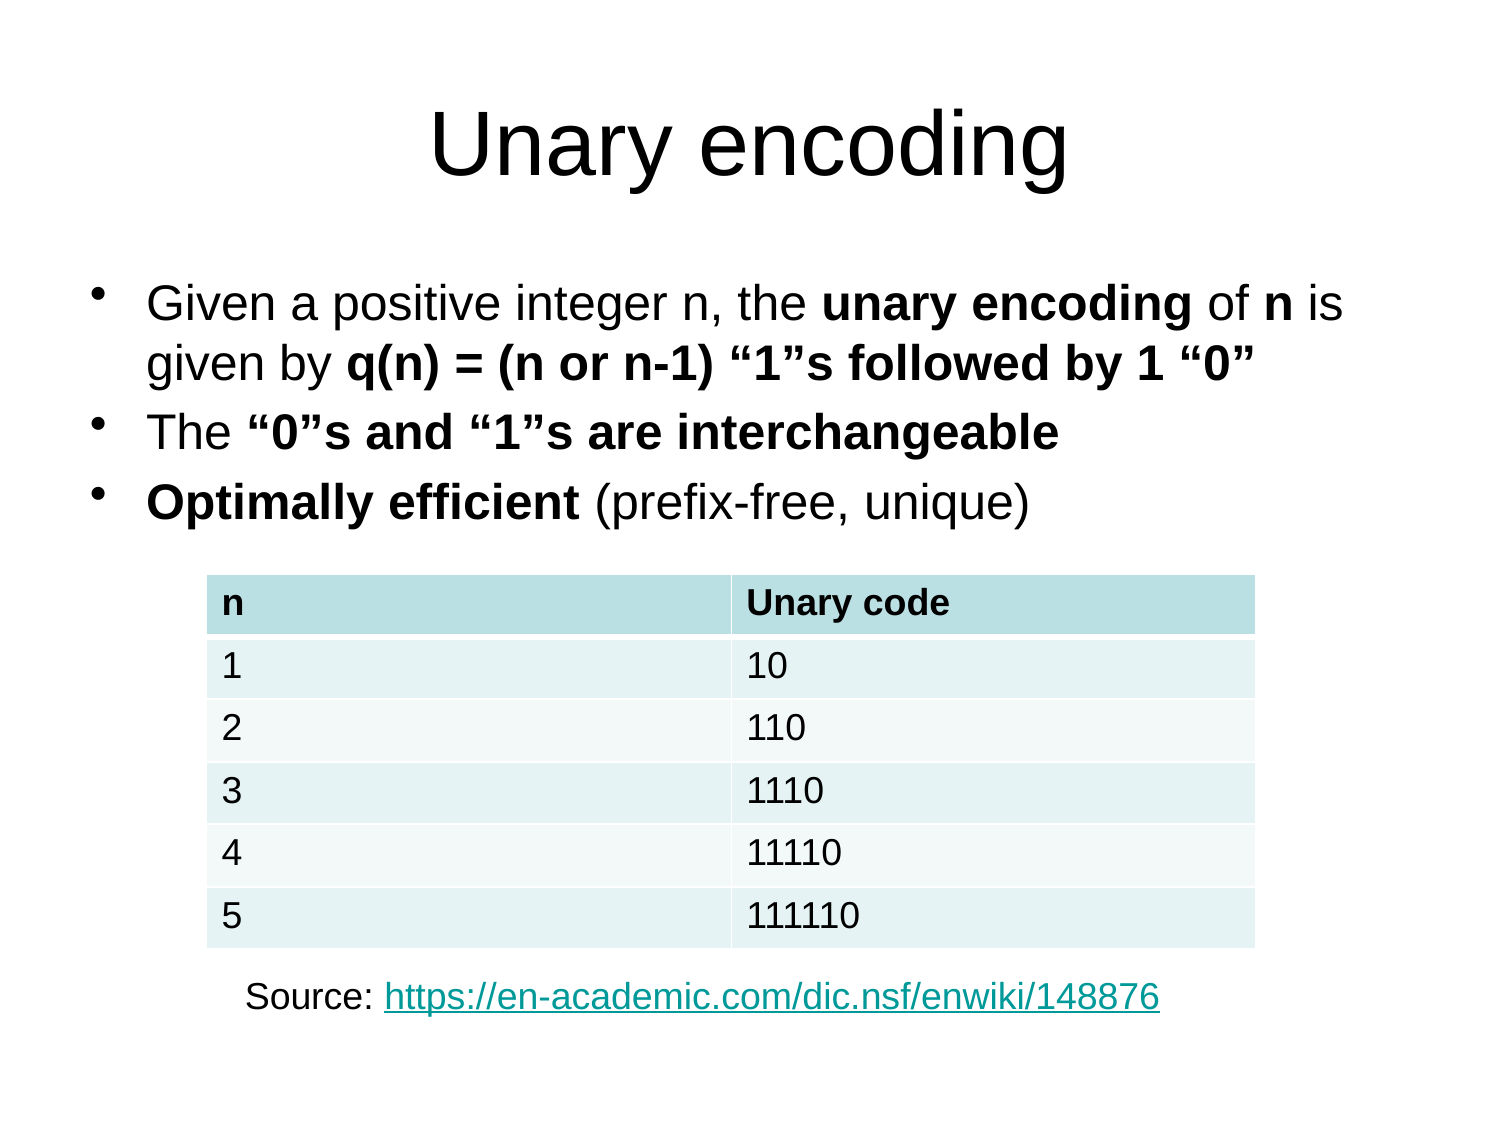

# Unary encoding
Given a positive integer n, the unary encoding of n is given by q(n) = (n or n-1) “1”s followed by 1 “0”
The “0”s and “1”s are interchangeable
Optimally efficient (prefix-free, unique)

| n | Unary code |
| --- | --- |
| 1 | 10 |
| 2 | 110 |
| 3 | 1110 |
| 4 | 11110 |
| 5 | 111110 |
Source: https://en-academic.com/dic.nsf/enwiki/148876